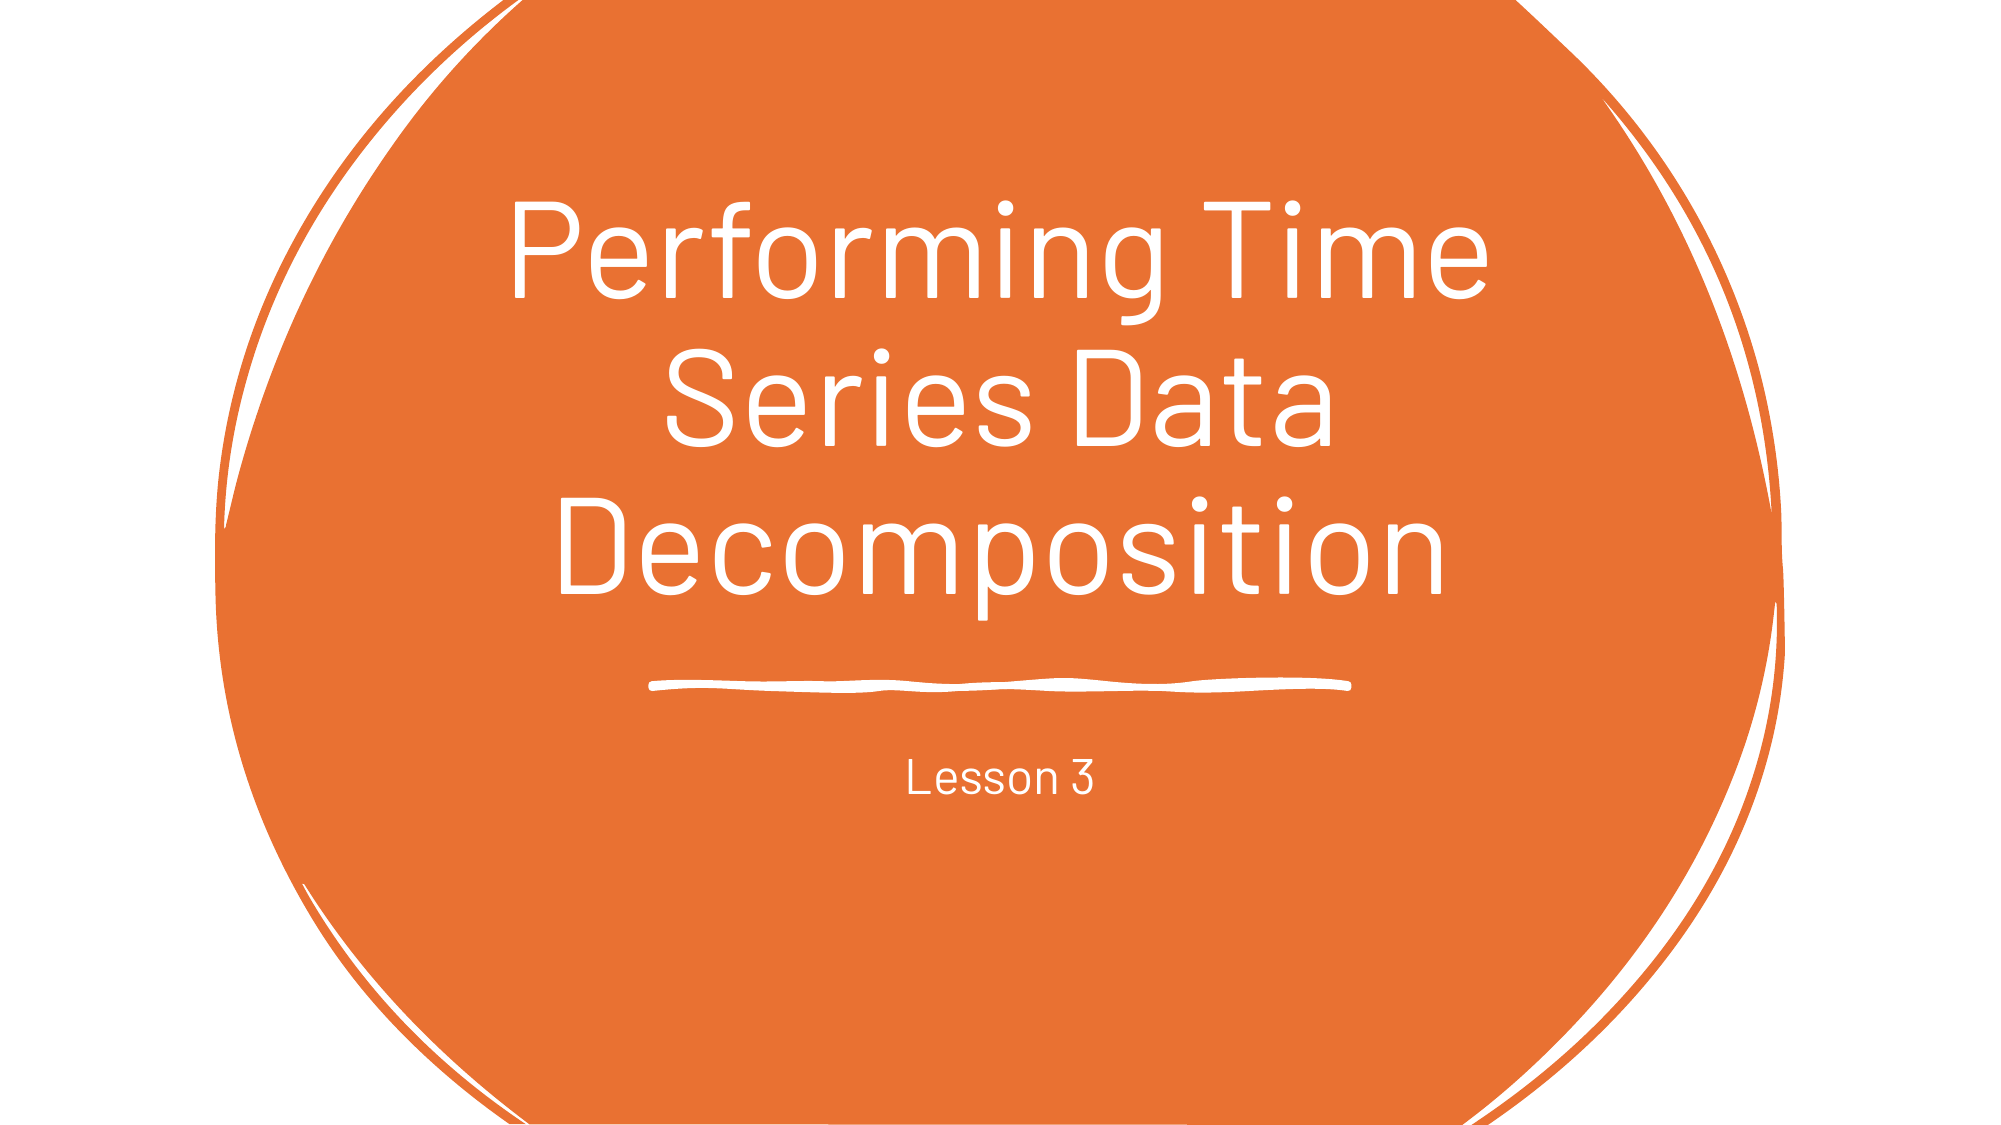

# Performing Time Series Data Decomposition

Lesson 3